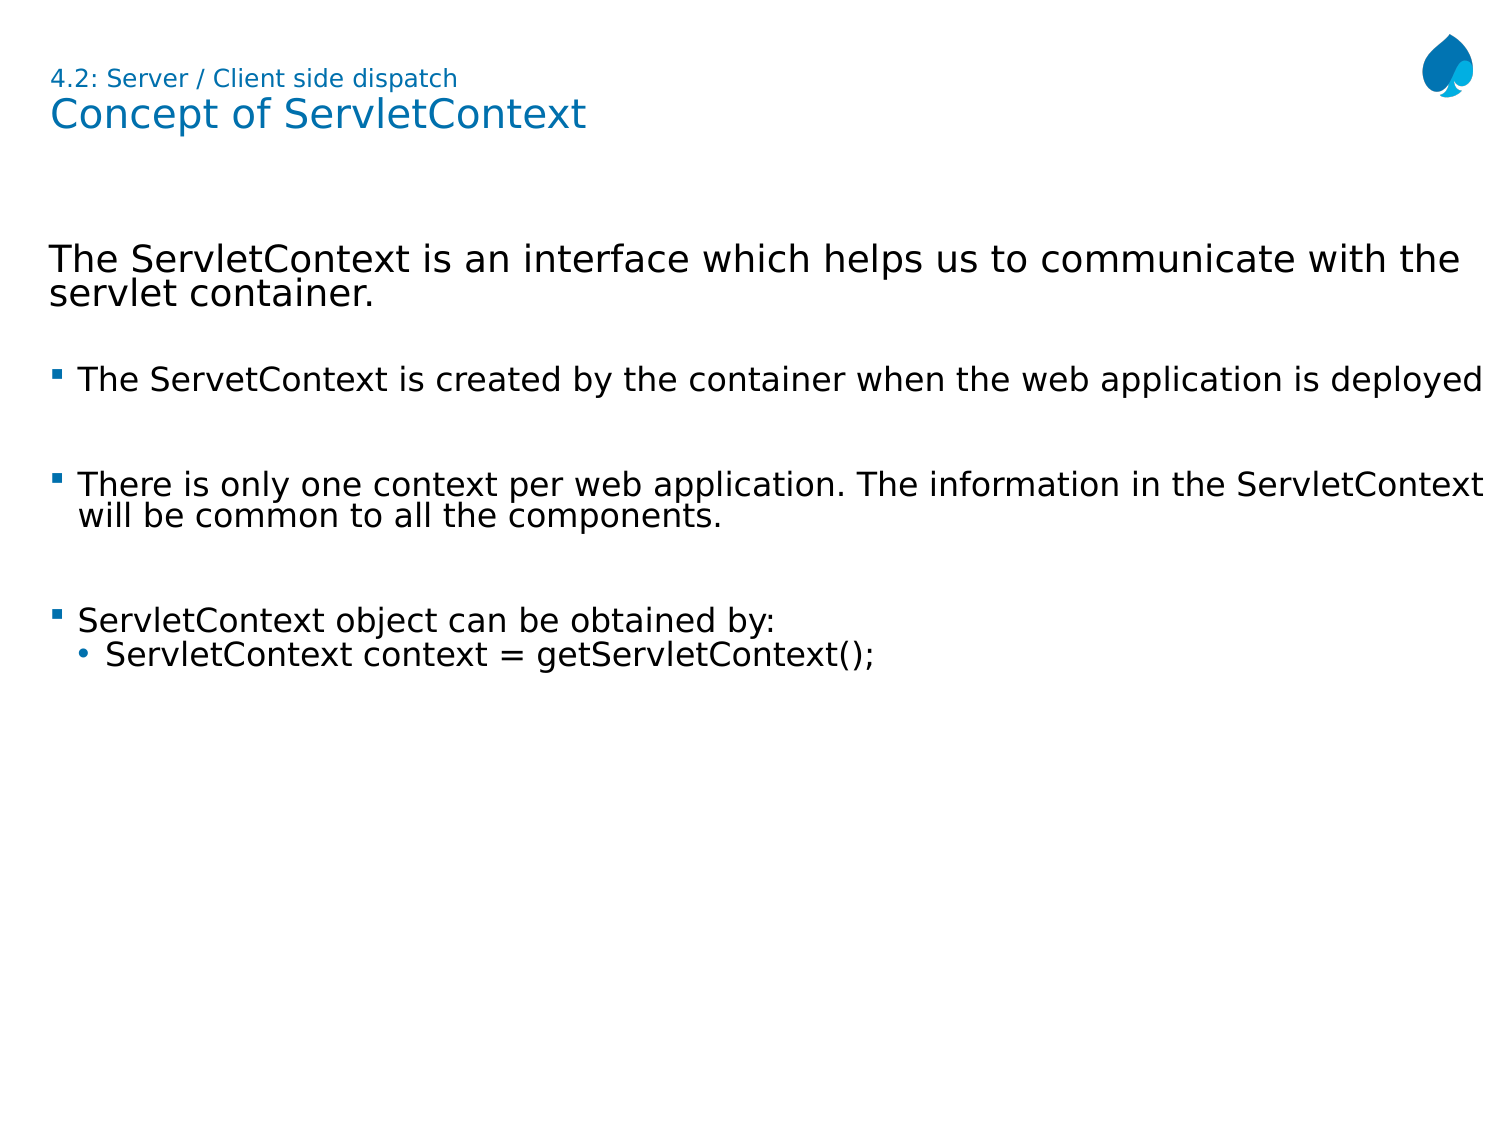

# 4.2: Server / Client side dispatch Concept of ServletContext
The ServletContext is an interface which helps us to communicate with the servlet container.

The ServetContext is created by the container when the web application is deployed

There is only one context per web application. The information in the ServletContext will be common to all the components.

ServletContext object can be obtained by:
ServletContext context = getServletContext();